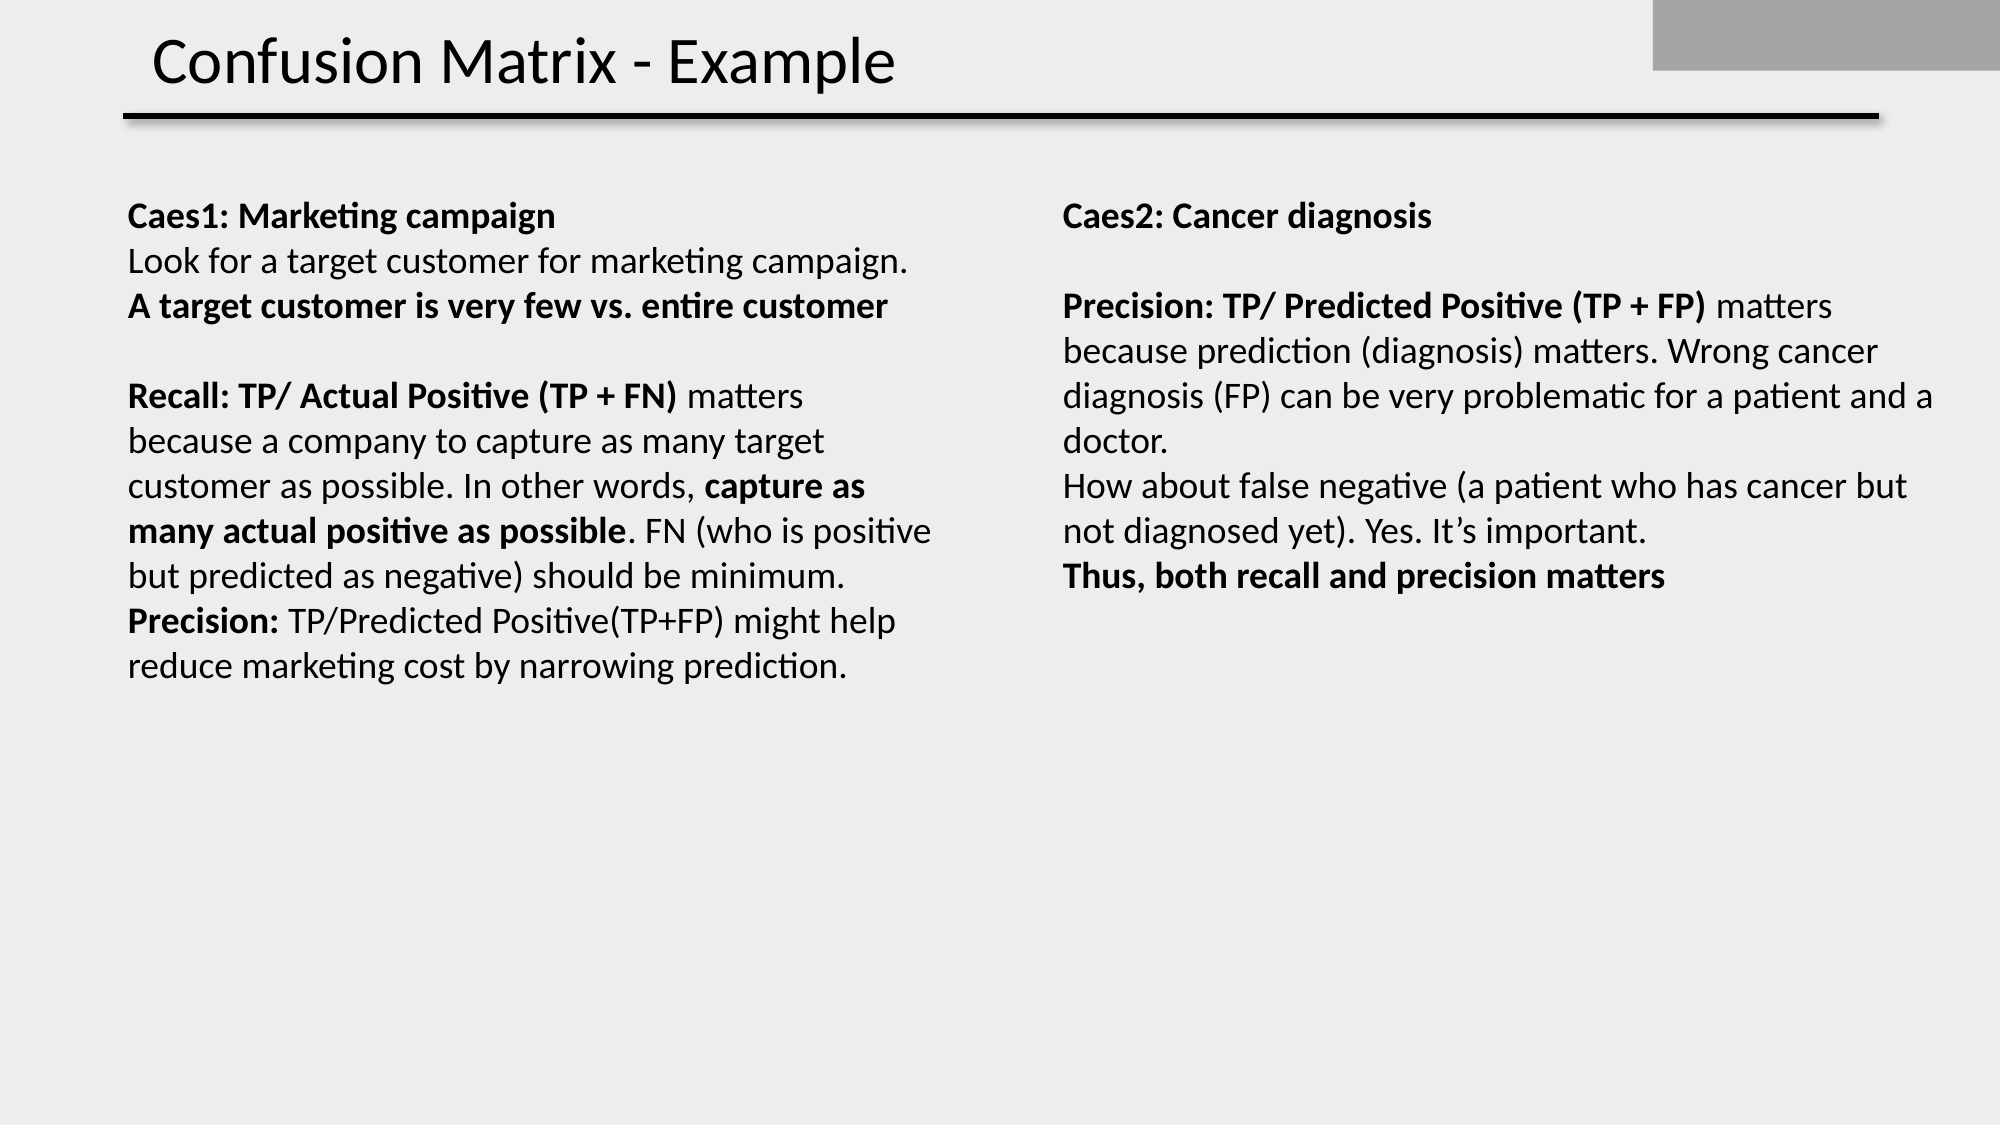

# Confusion Matrix - Example
Caes1: Marketing campaign
Look for a target customer for marketing campaign. A target customer is very few vs. entire customer

Recall: TP/ Actual Positive (TP + FN) matters because a company to capture as many target customer as possible. In other words, capture as many actual positive as possible. FN (who is positive but predicted as negative) should be minimum.
Precision: TP/Predicted Positive(TP+FP) might help reduce marketing cost by narrowing prediction.
Caes2: Cancer diagnosis

Precision: TP/ Predicted Positive (TP + FP) matters because prediction (diagnosis) matters. Wrong cancer diagnosis (FP) can be very problematic for a patient and a doctor.
How about false negative (a patient who has cancer but not diagnosed yet). Yes. It’s important.
Thus, both recall and precision matters